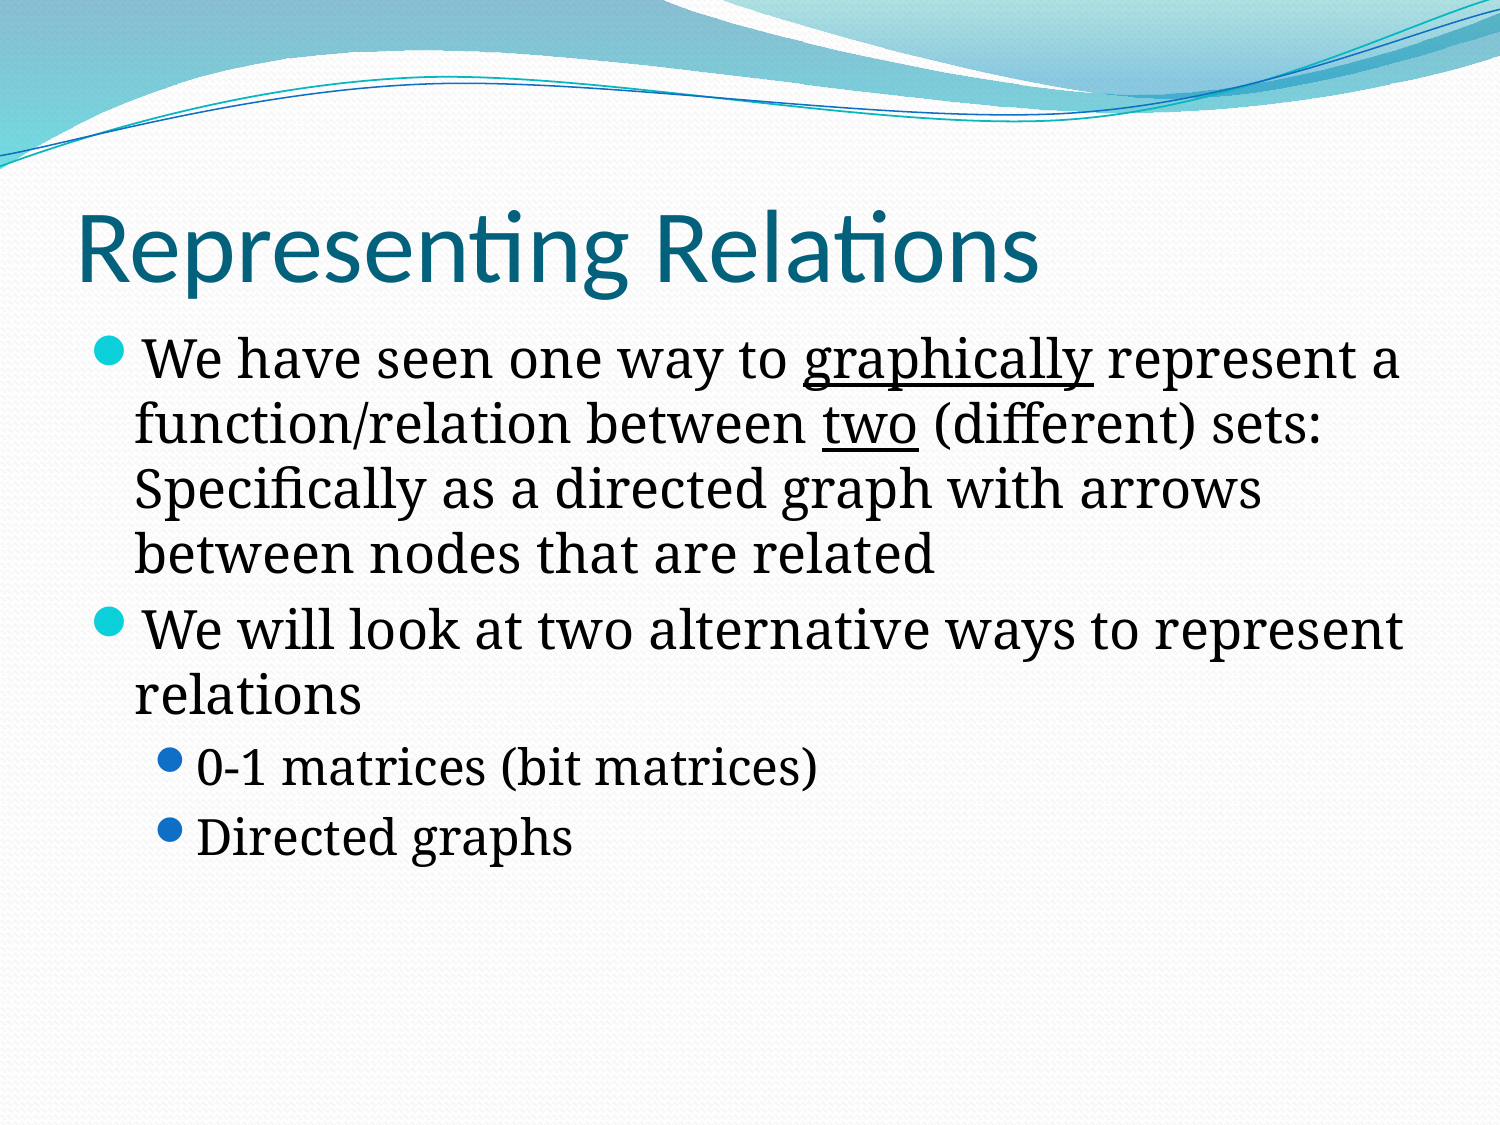

# Representing Relations
We have seen one way to graphically represent a function/relation between two (different) sets: Specifically as a directed graph with arrows between nodes that are related
We will look at two alternative ways to represent relations
0-1 matrices (bit matrices)
Directed graphs